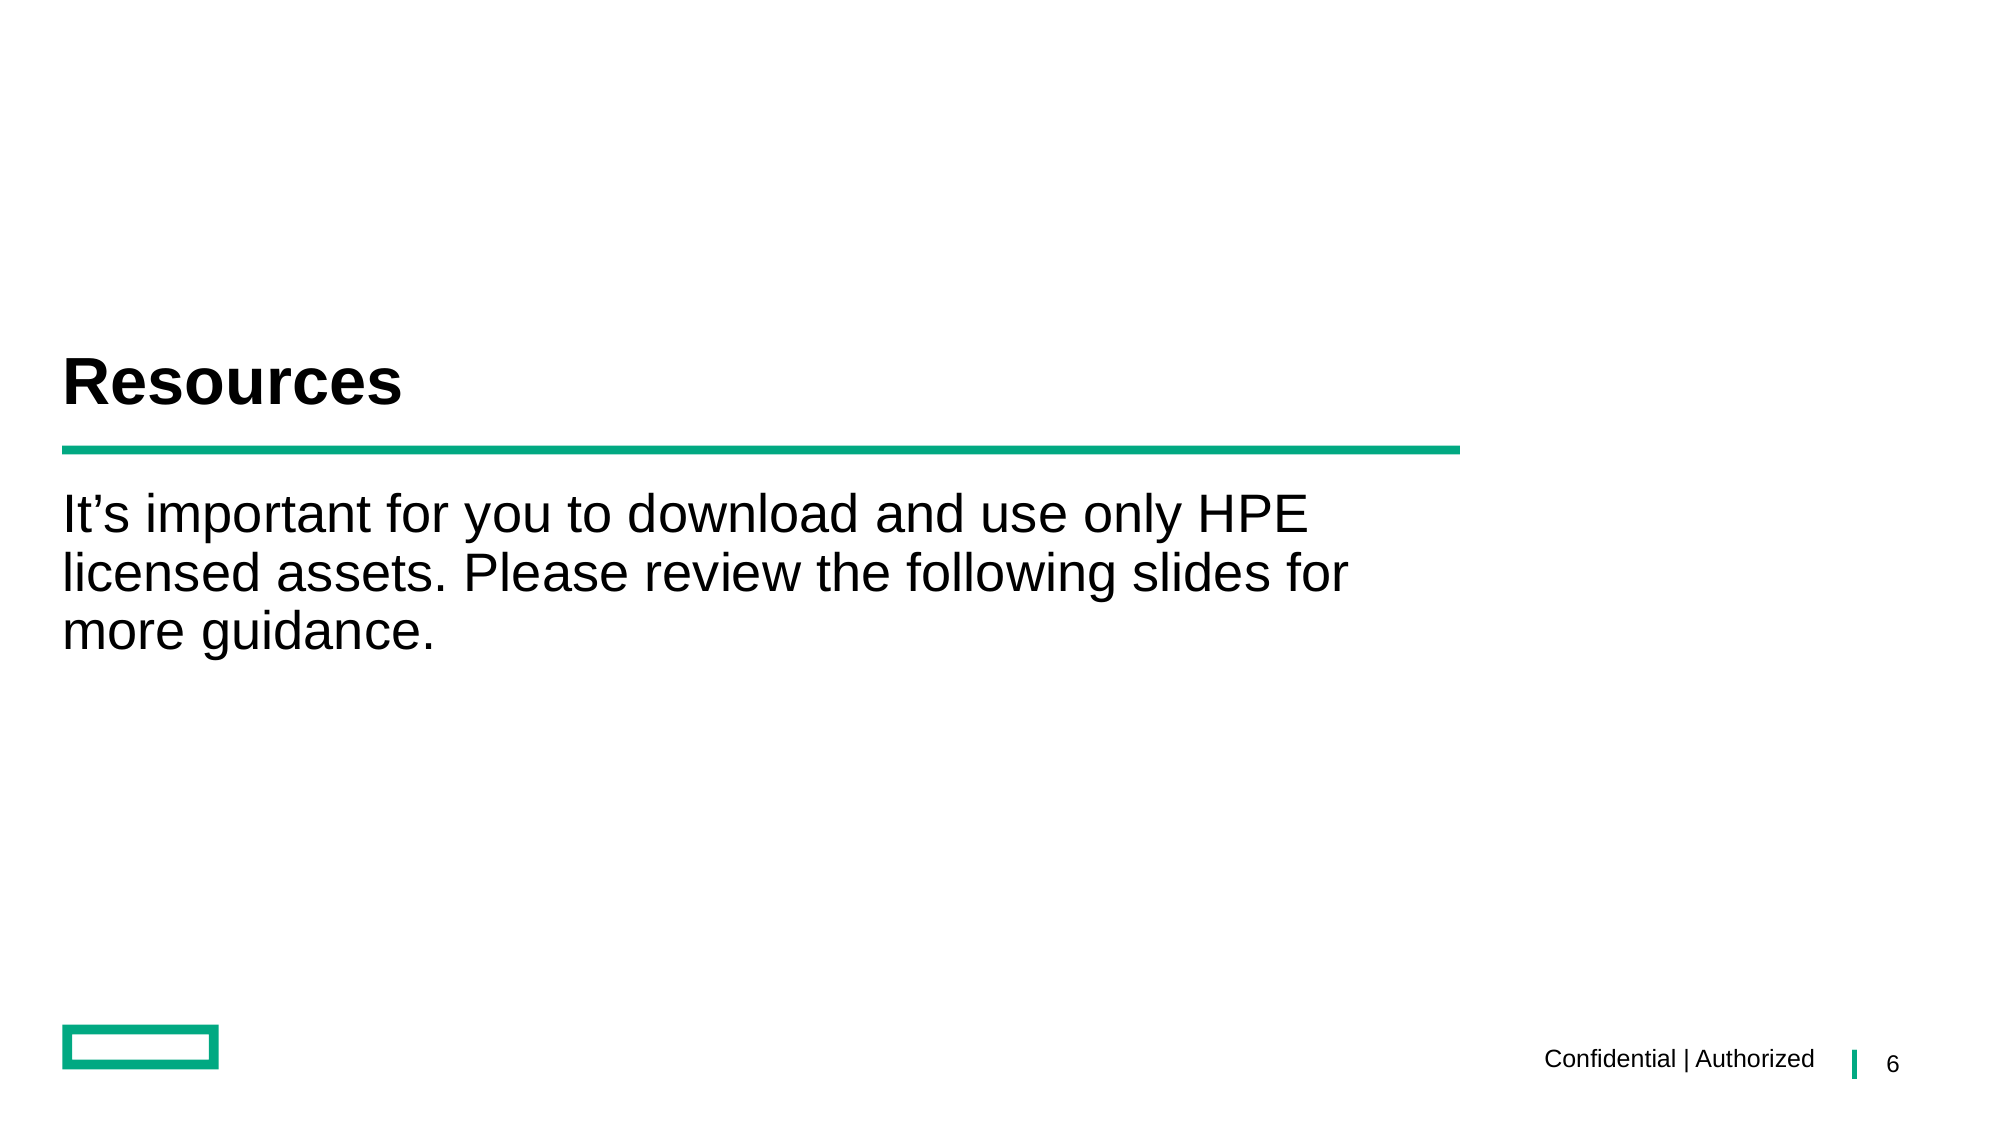

# Resources
It’s important for you to download and use only HPE licensed assets. Please review the following slides for more guidance.
Confidential | Authorized
6